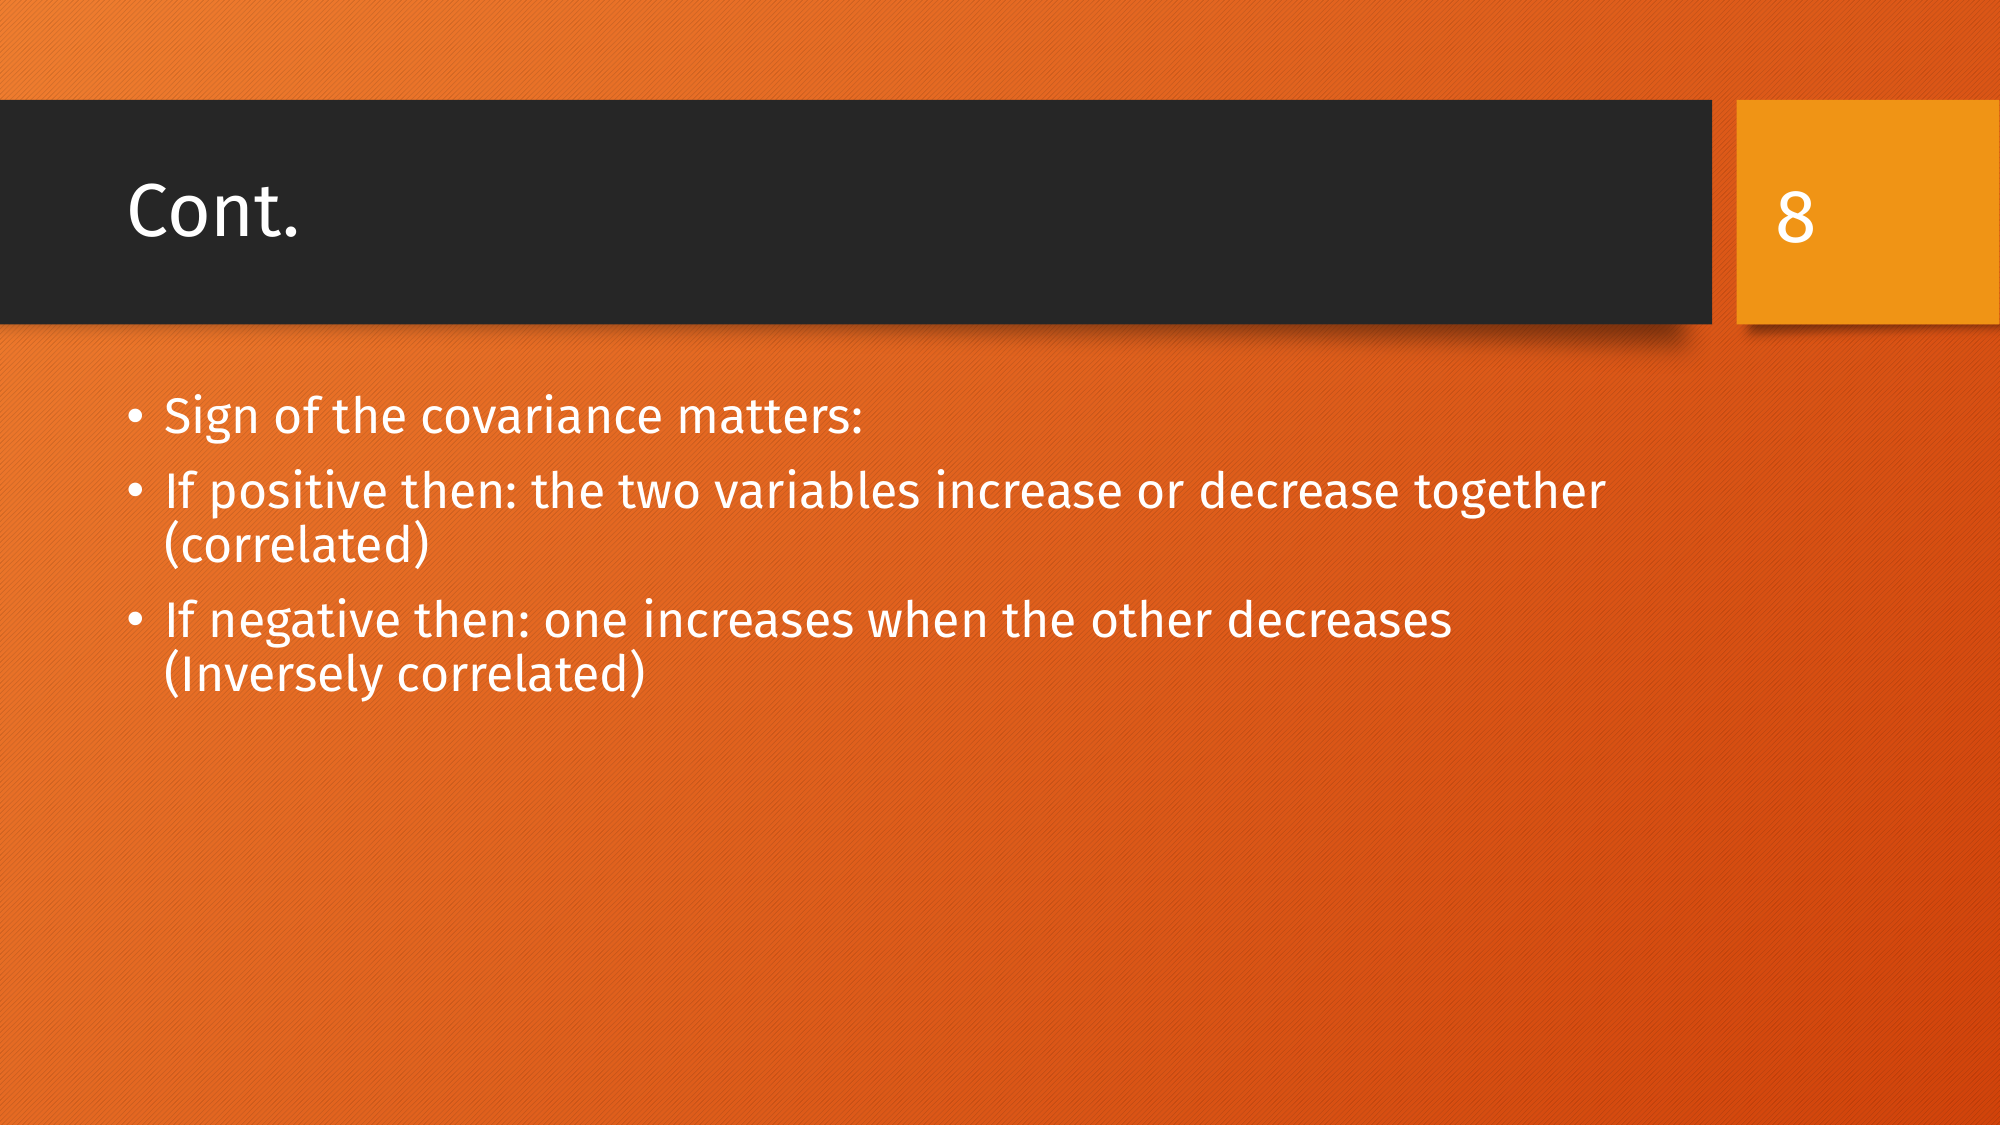

8
# Cont.
Sign of the covariance matters:
If positive then: the two variables increase or decrease together (correlated)
If negative then: one increases when the other decreases (Inversely correlated)